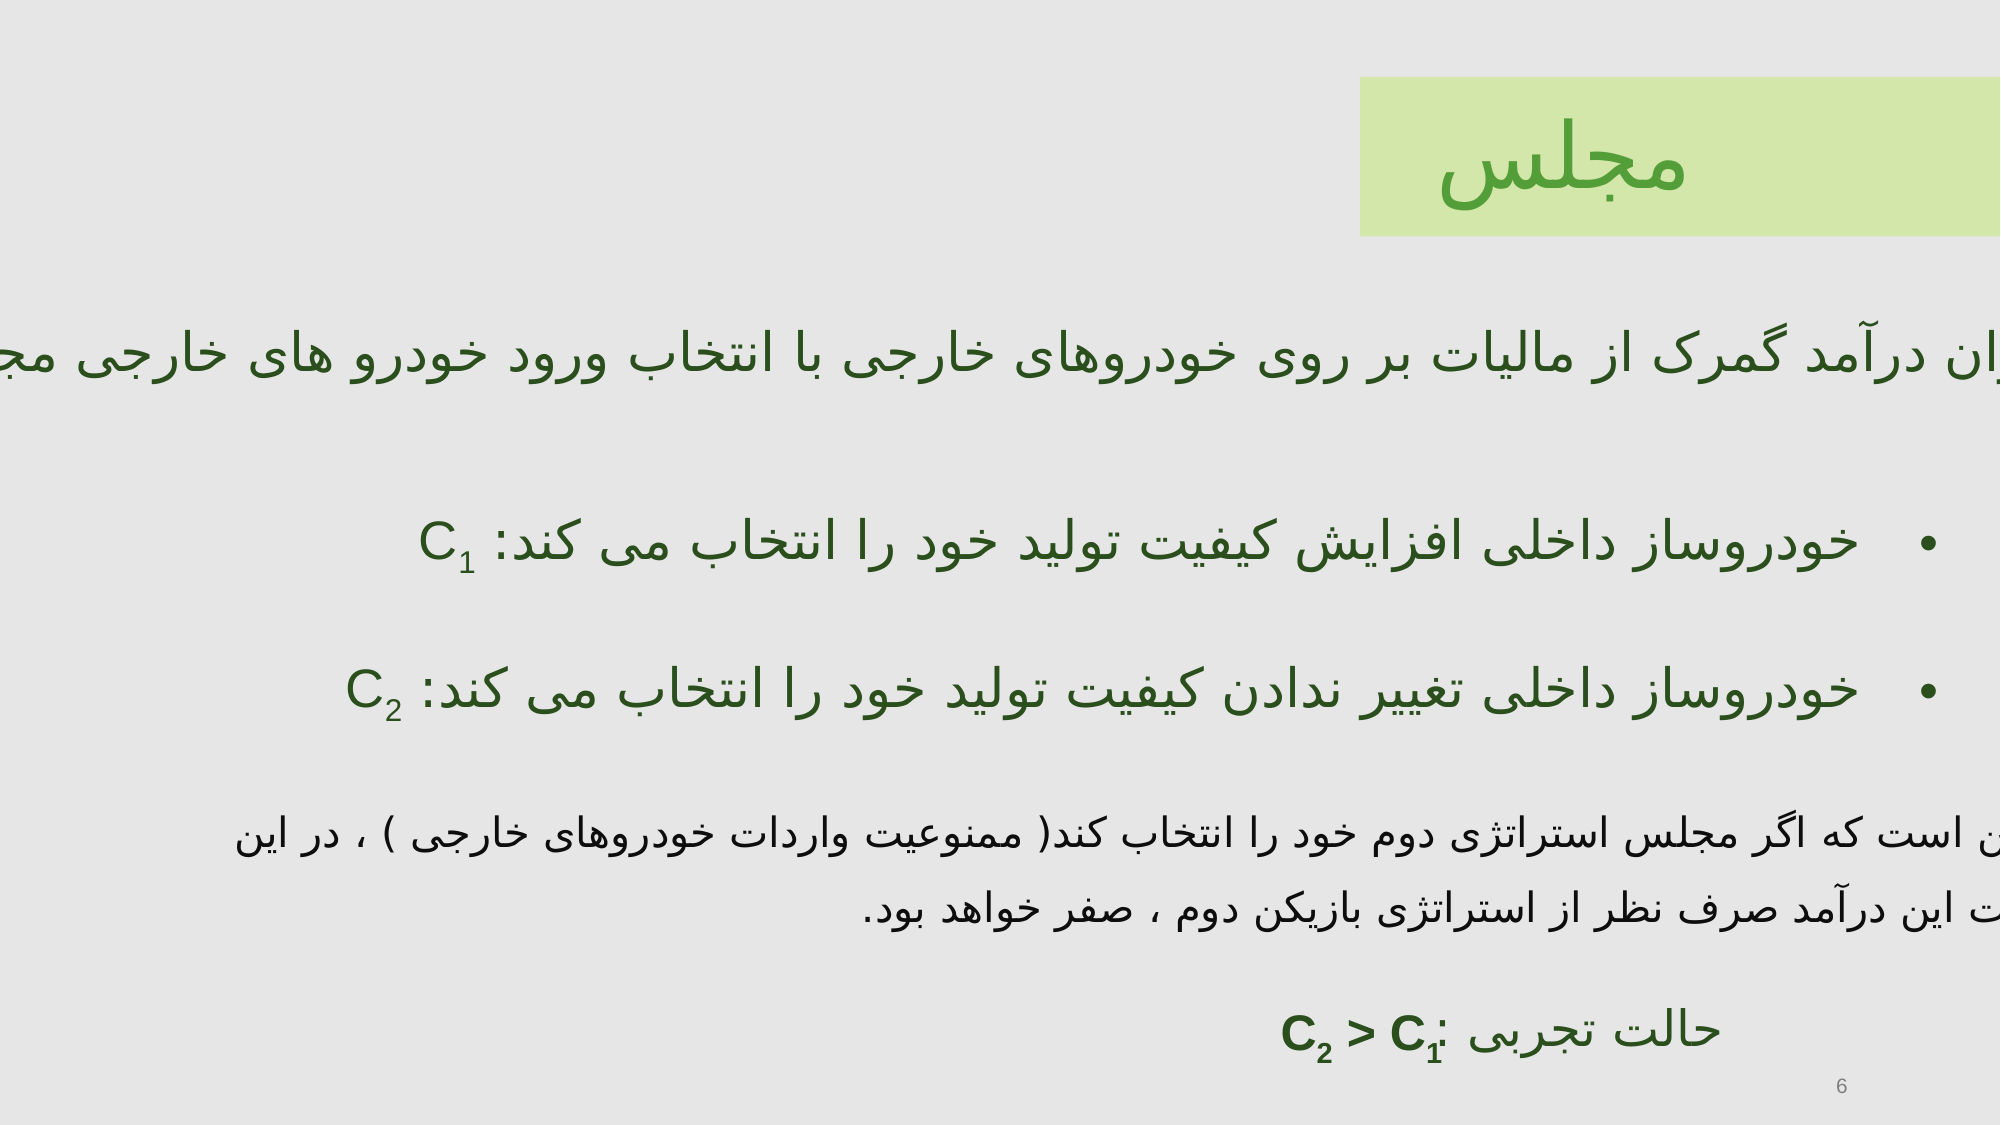

مجلس
میزان درآمد گمرک از مالیات بر روی خودروهای خارجی با انتخاب ورود خودرو های خارجی مجلس :
خودروساز داخلی افزایش کیفیت تولید خود را انتخاب می کند: C1
خودروساز داخلی تغییر ندادن کیفیت تولید خود را انتخاب می کند: C2
روشن است که اگر مجلس استراتژی دوم خود را انتخاب کند( ممنوعیت واردات خودروهای خارجی ) ، در این
صورت این درآمد صرف نظر از استراتژی بازیکن دوم ، صفر خواهد بود.
C2 > C1
حالت تجربی :
6